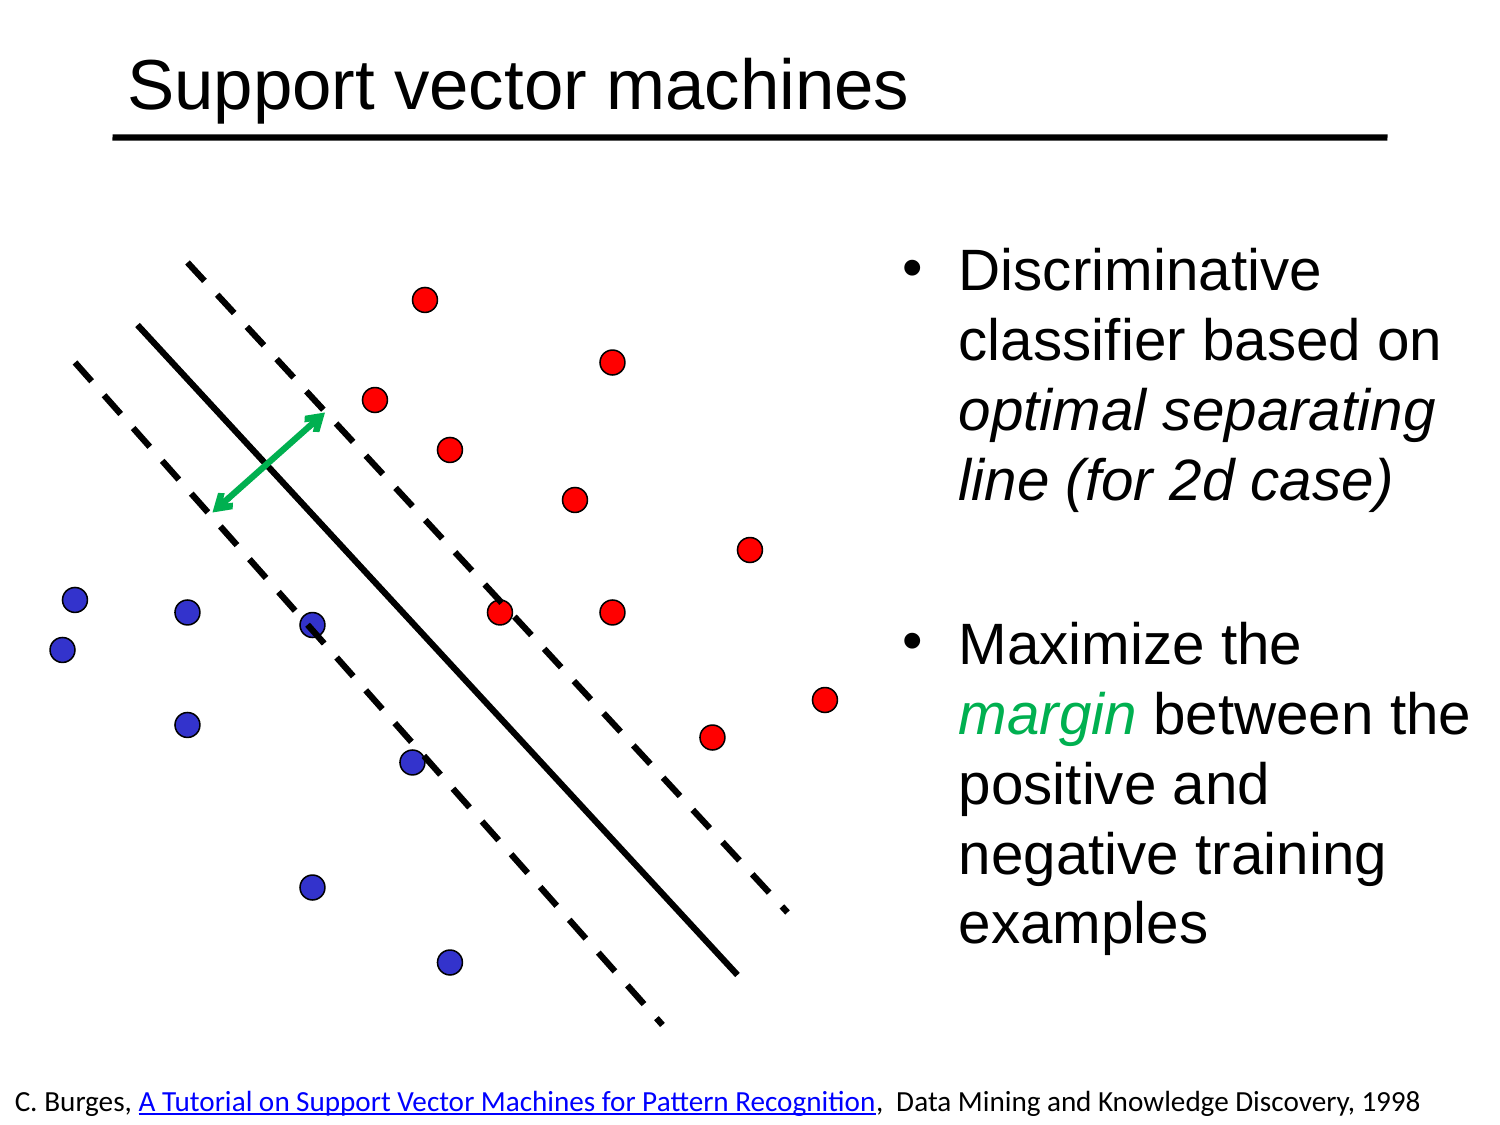

# Support vector machines
Discriminative classifier based on optimal separating line (for 2d case)

Maximize the margin between the positive and negative training examples

C. Burges, A Tutorial on Support Vector Machines for Pattern Recognition,  Data Mining and Knowledge Discovery, 1998